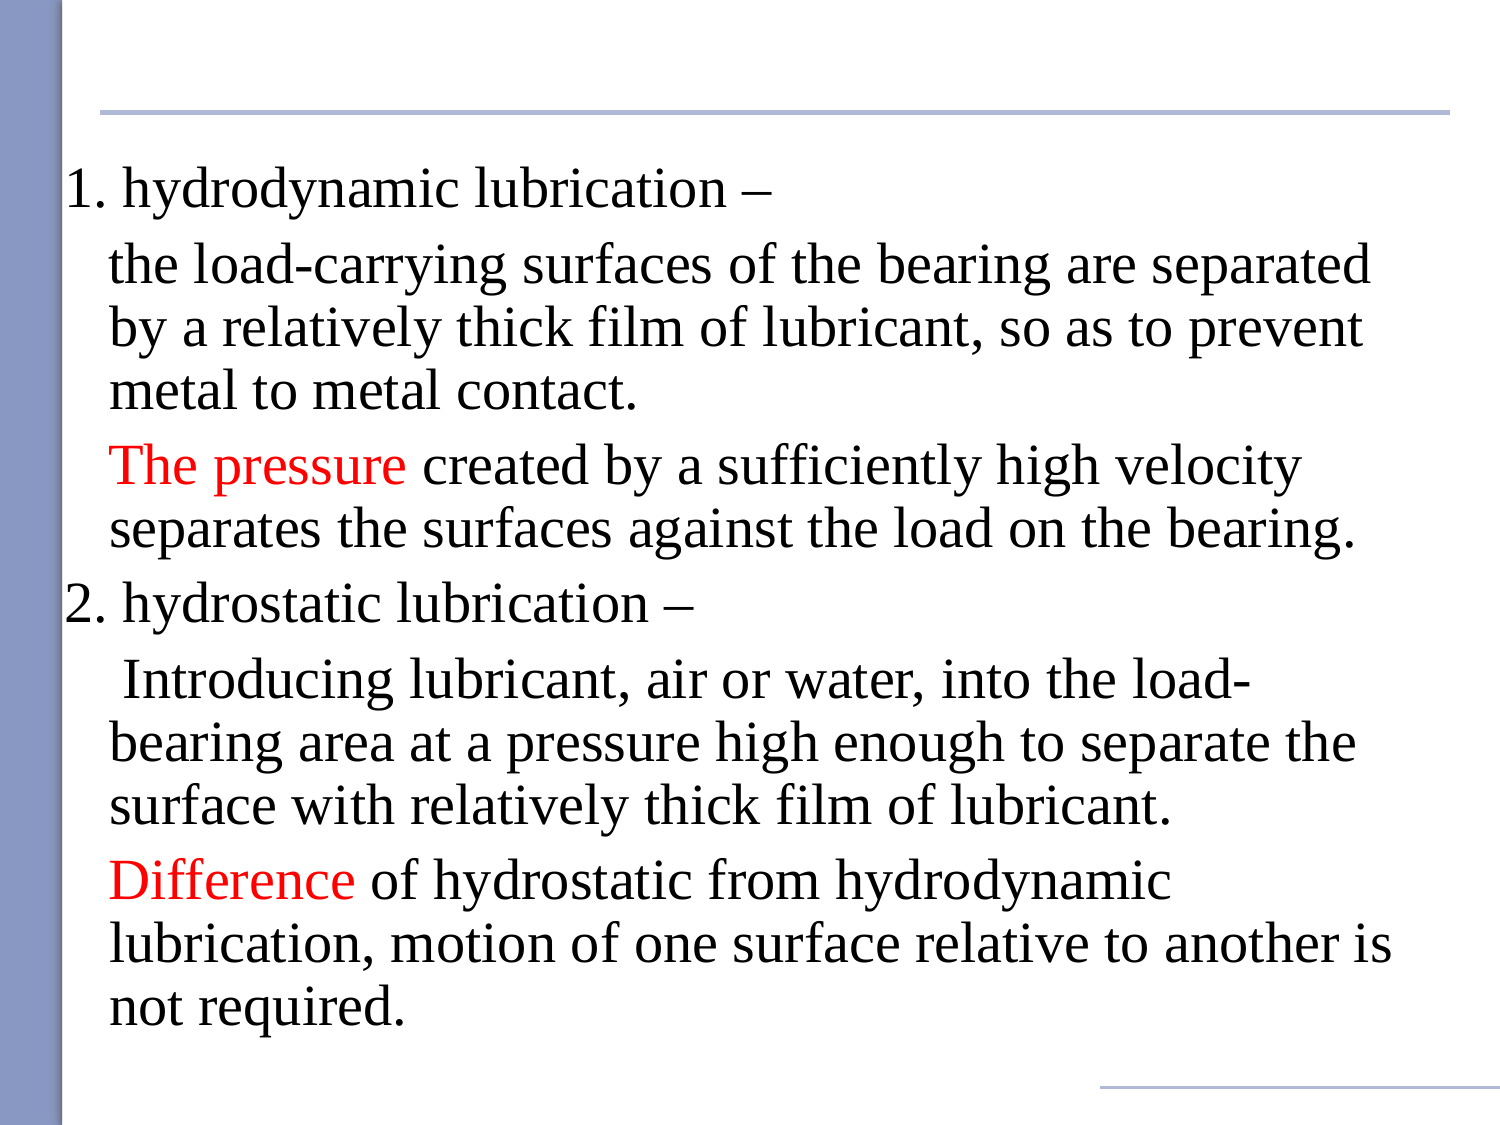

1. hydrodynamic lubrication –
   the load-carrying surfaces of the bearing are separated by a relatively thick film of lubricant, so as to prevent metal to metal contact.
   The pressure created by a sufficiently high velocity separates the surfaces against the load on the bearing.
2. hydrostatic lubrication –
    Introducing lubricant, air or water, into the load-    bearing area at a pressure high enough to separate the surface with relatively thick film of lubricant.
   Difference of hydrostatic from hydrodynamic lubrication, motion of one surface relative to another is not required.